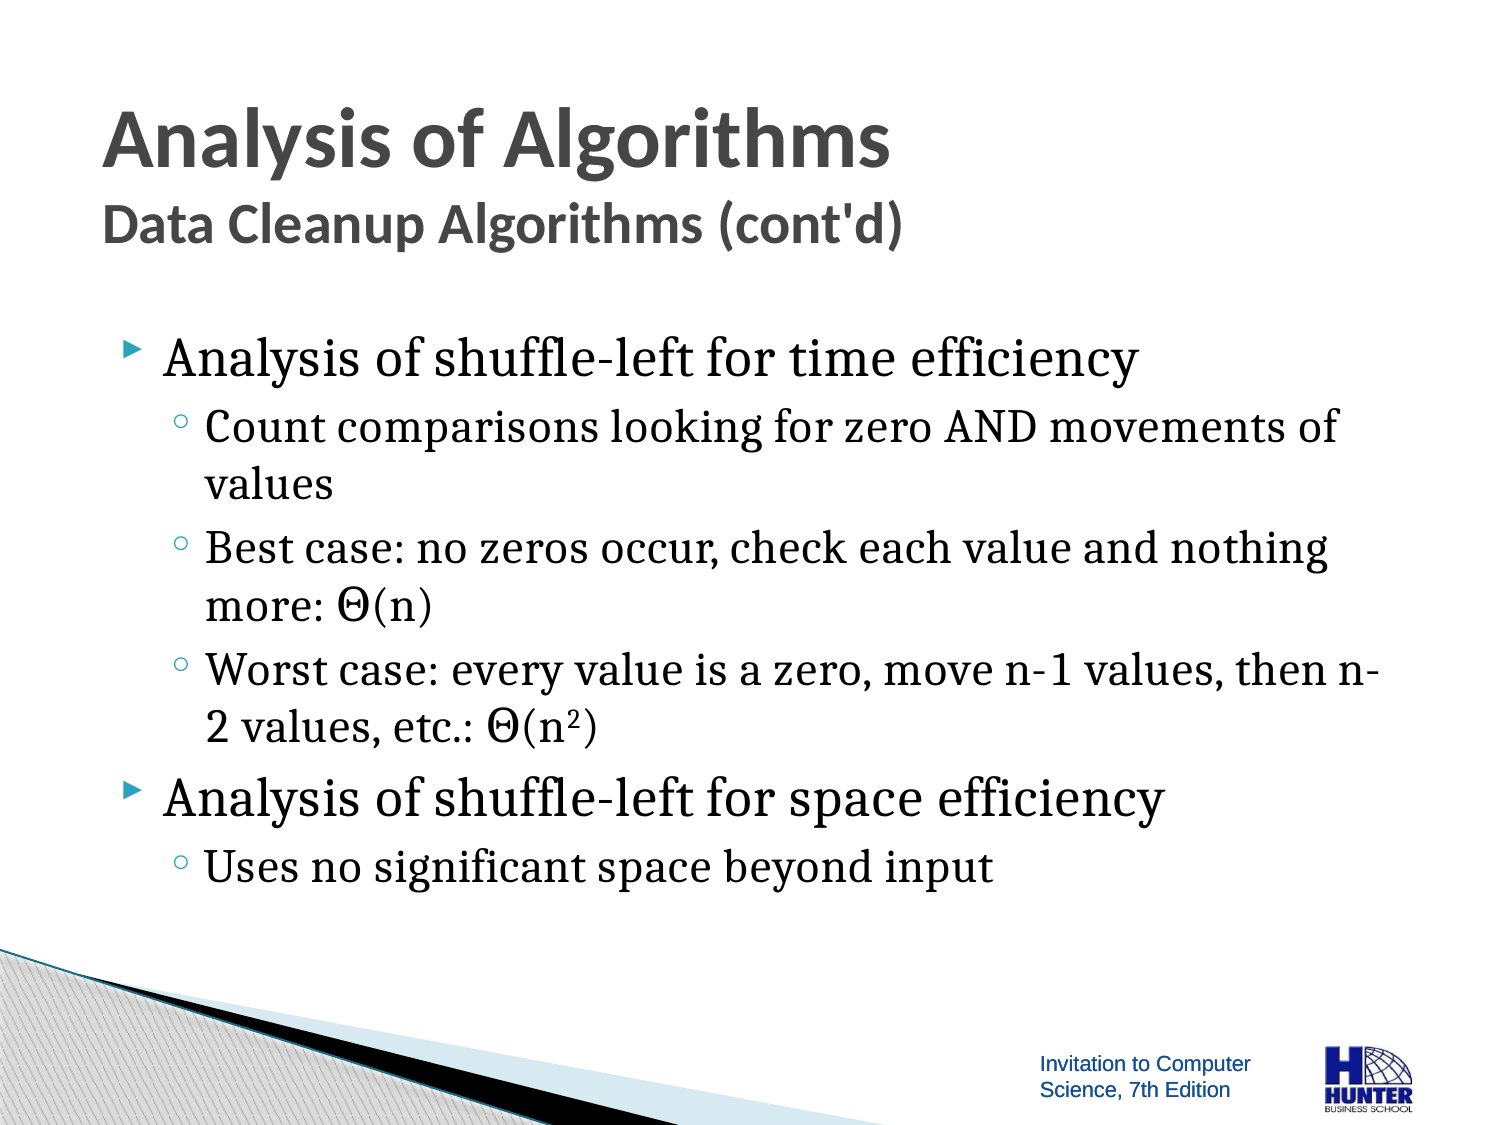

# Analysis of Algorithms Data Cleanup Algorithms (cont'd)
Analysis of shuffle-left for time efficiency
Count comparisons looking for zero AND movements of values
Best case: no zeros occur, check each value and nothing more: Θ(n)
Worst case: every value is a zero, move n-1 values, then n-2 values, etc.: Θ(n2)
Analysis of shuffle-left for space efficiency
Uses no significant space beyond input